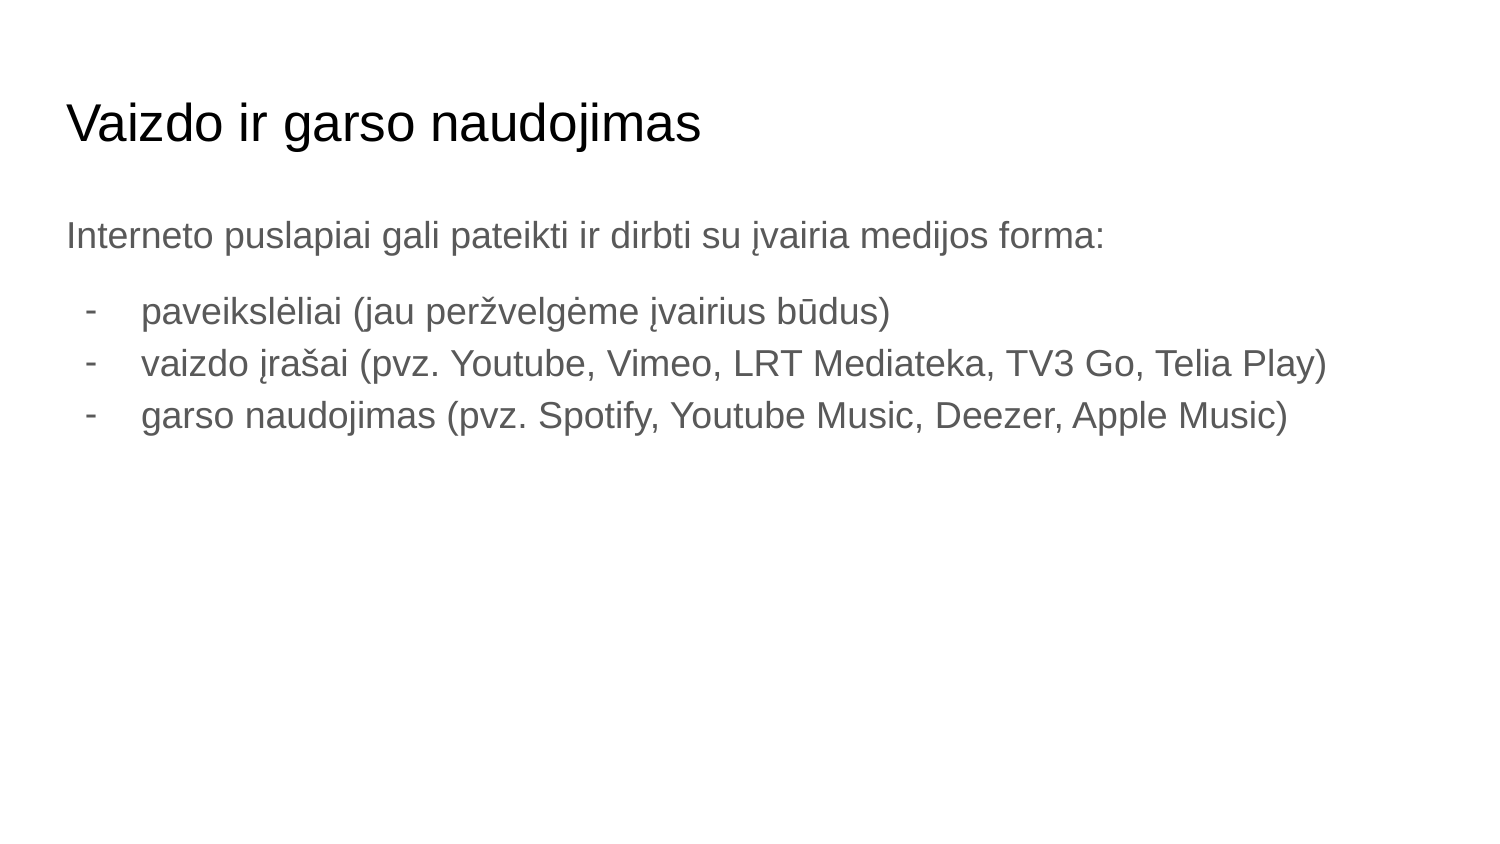

# Vaizdo ir garso naudojimas
Interneto puslapiai gali pateikti ir dirbti su įvairia medijos forma:
paveikslėliai (jau peržvelgėme įvairius būdus)
vaizdo įrašai (pvz. Youtube, Vimeo, LRT Mediateka, TV3 Go, Telia Play)
garso naudojimas (pvz. Spotify, Youtube Music, Deezer, Apple Music)